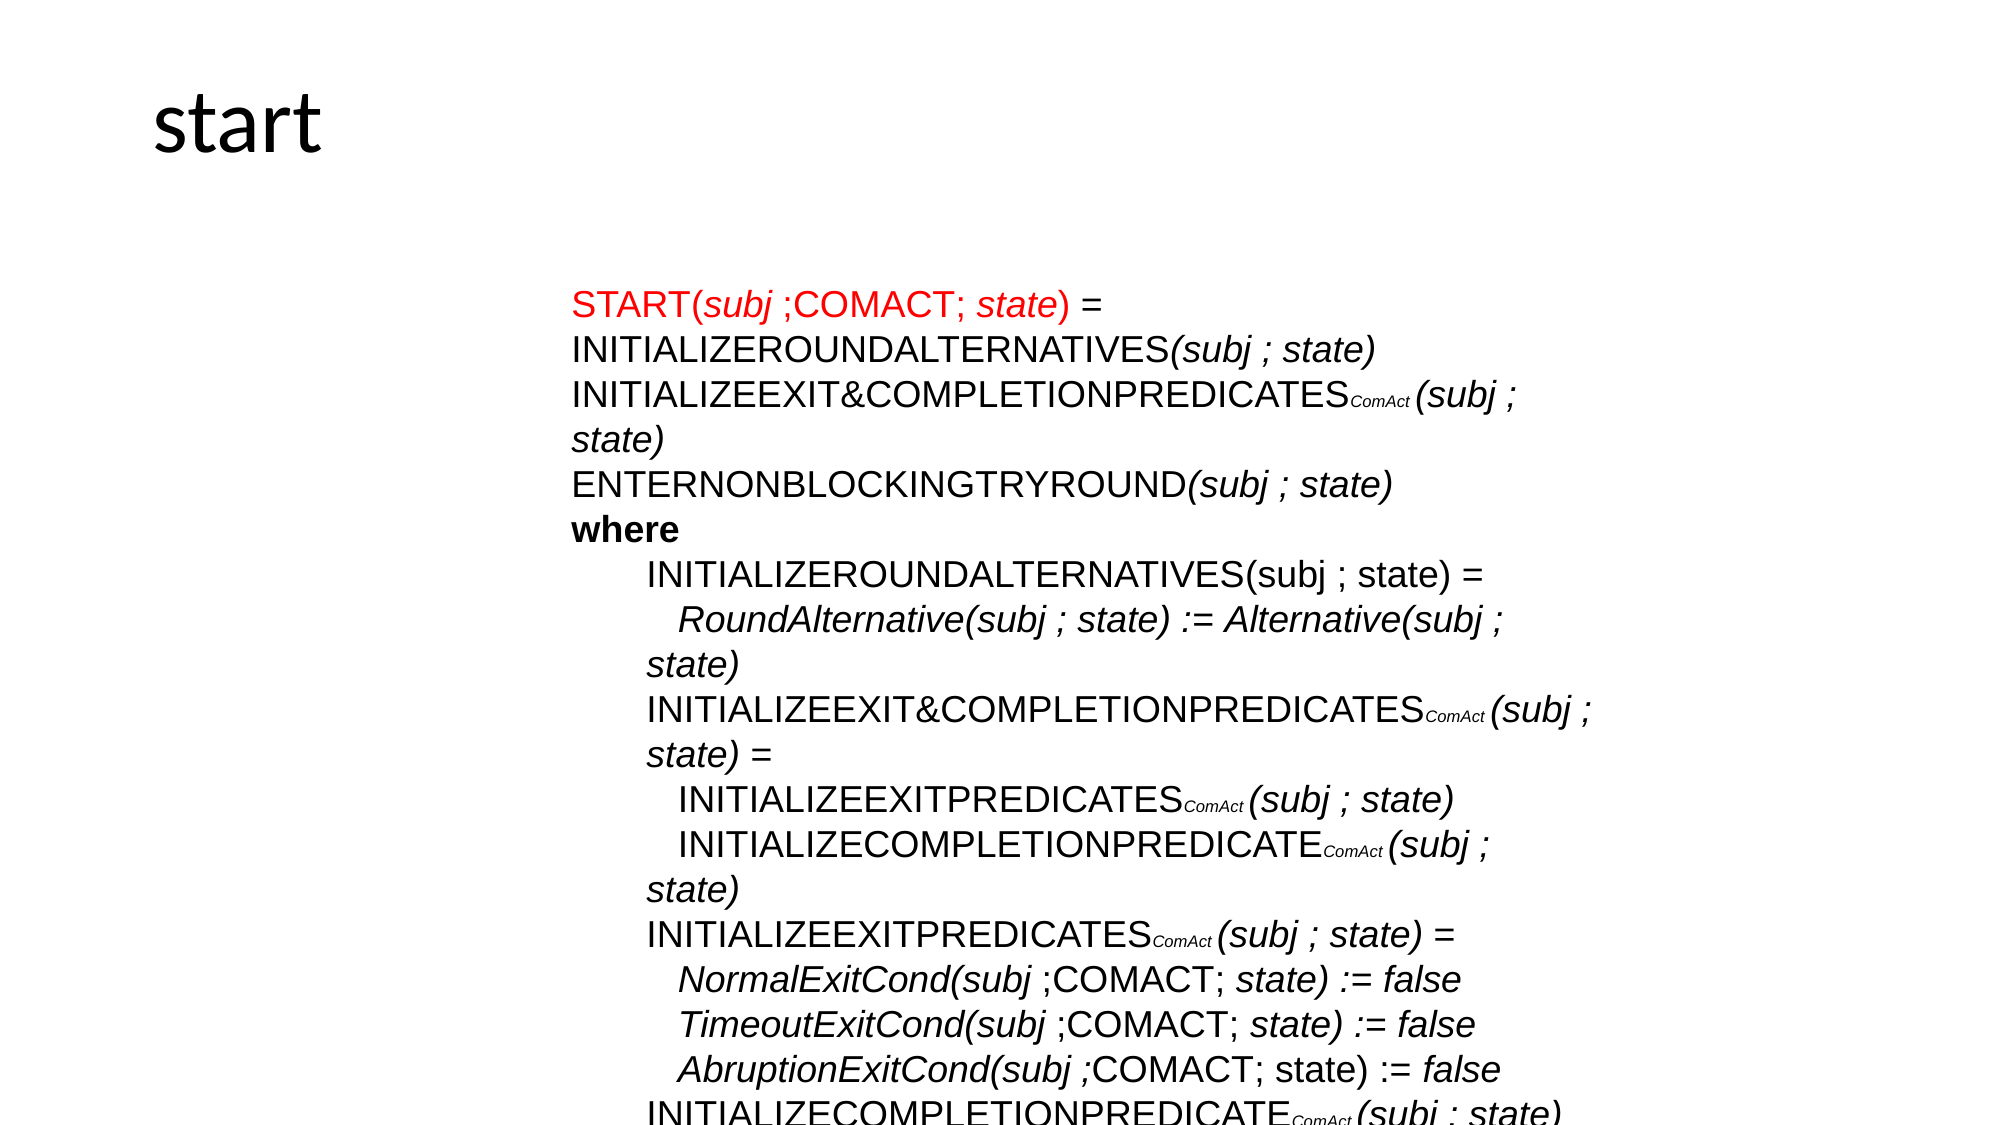

# start
START(subj ;COMACT; state) =
INITIALIZEROUNDALTERNATIVES(subj ; state)
INITIALIZEEXIT&COMPLETIONPREDICATESComAct (subj ; state)
ENTERNONBLOCKINGTRYROUND(subj ; state)
where
INITIALIZEROUNDALTERNATIVES(subj ; state) =
   RoundAlternative(subj ; state) := Alternative(subj ; state)
INITIALIZEEXIT&COMPLETIONPREDICATESComAct (subj ; state) =
   INITIALIZEEXITPREDICATESComAct (subj ; state)
   INITIALIZECOMPLETIONPREDICATEComAct (subj ; state)
INITIALIZEEXITPREDICATESComAct (subj ; state) =
   NormalExitCond(subj ;COMACT; state) := false
   TimeoutExitCond(subj ;COMACT; state) := false
   AbruptionExitCond(subj ;COMACT; state) := false
INITIALIZECOMPLETIONPREDICATEComAct (subj ; state) =
   Completed(subj ;COMACT; state) := false